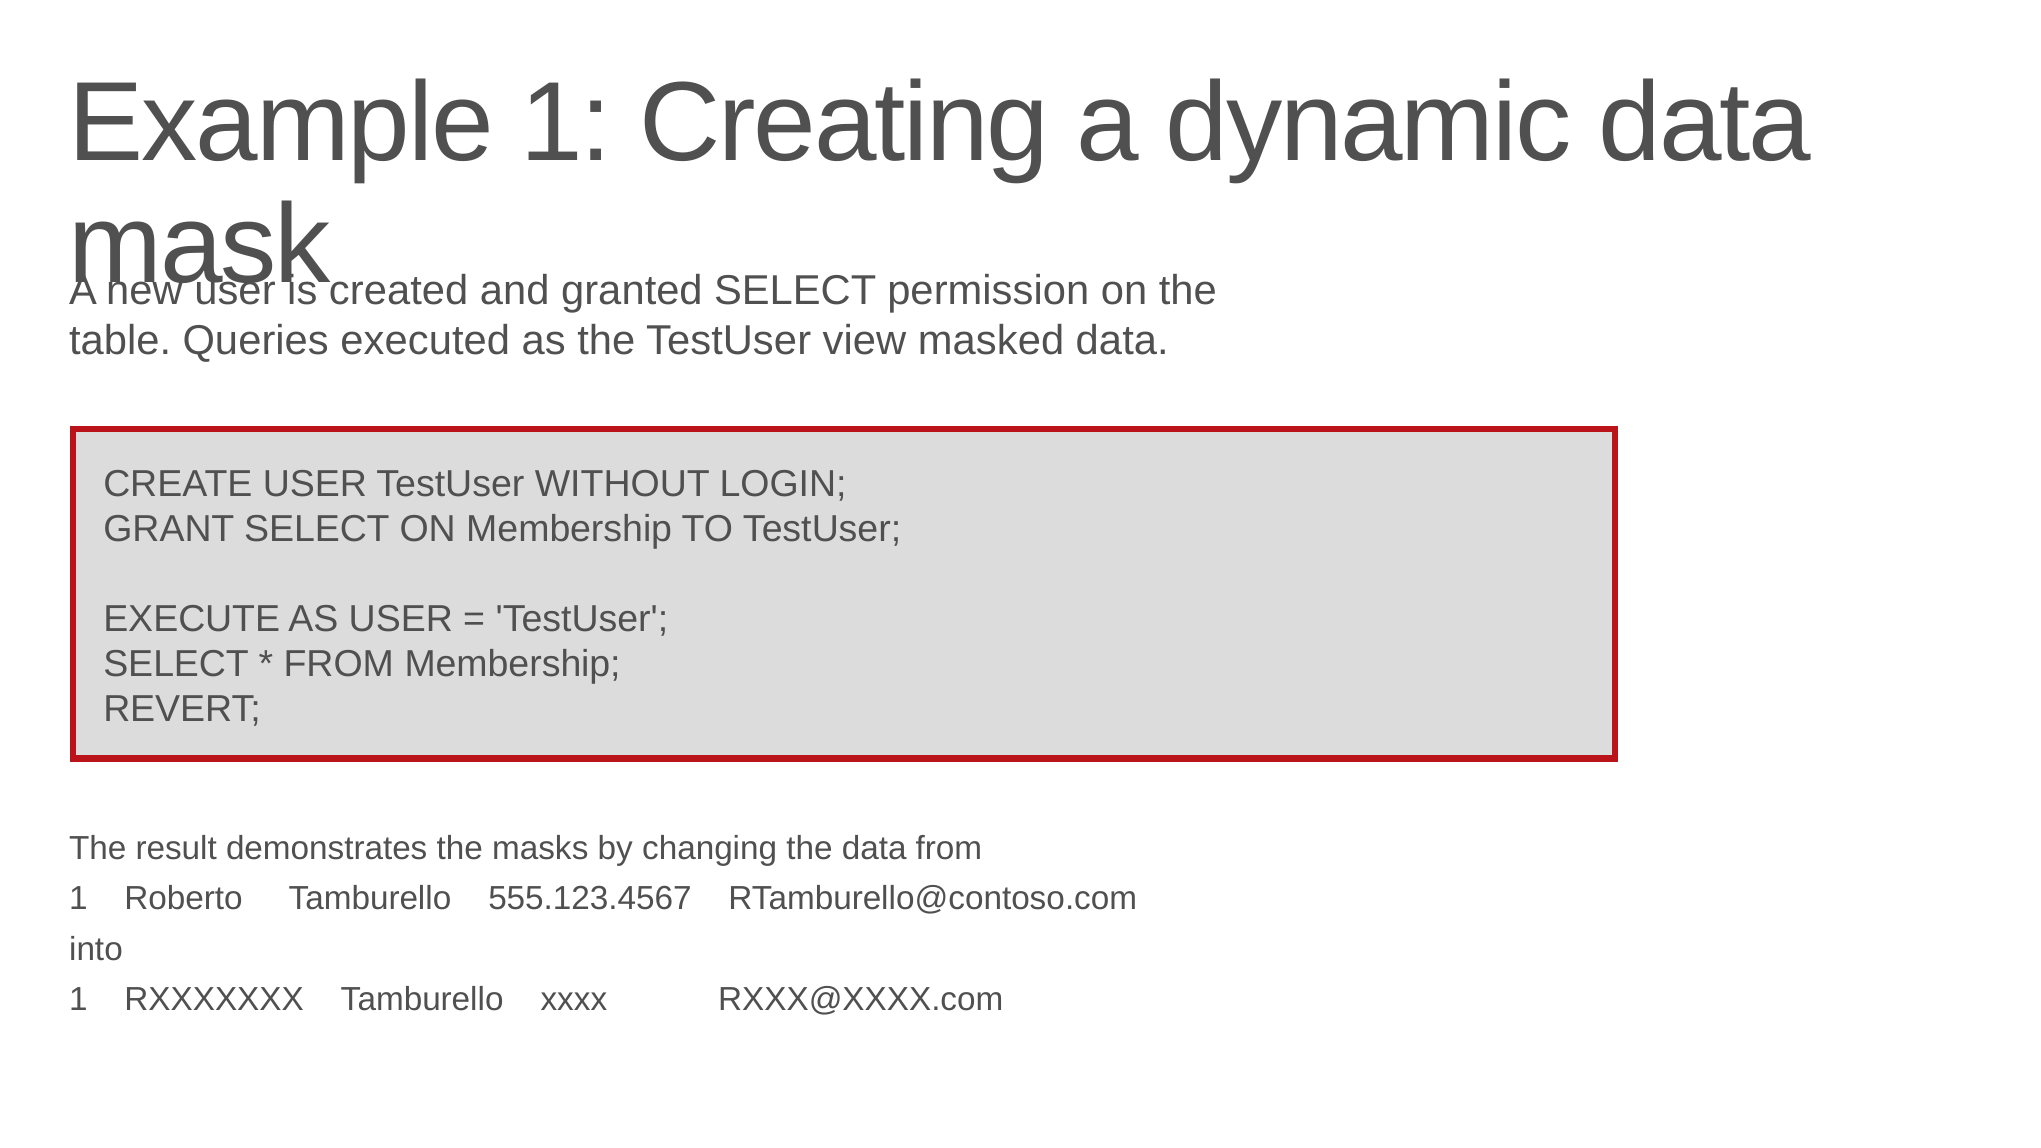

# Example 1: Creating a dynamic data mask
A new user is created and granted SELECT permission on the table. Queries executed as the TestUser view masked data.
CREATE USER TestUser WITHOUT LOGIN;
GRANT SELECT ON Membership TO TestUser;

EXECUTE AS USER = 'TestUser';
SELECT * FROM Membership;
REVERT;
The result demonstrates the masks by changing the data from
1    Roberto     Tamburello    555.123.4567    RTamburello@contoso.com
into
1    RXXXXXXX    Tamburello    xxxx            RXXX@XXXX.com